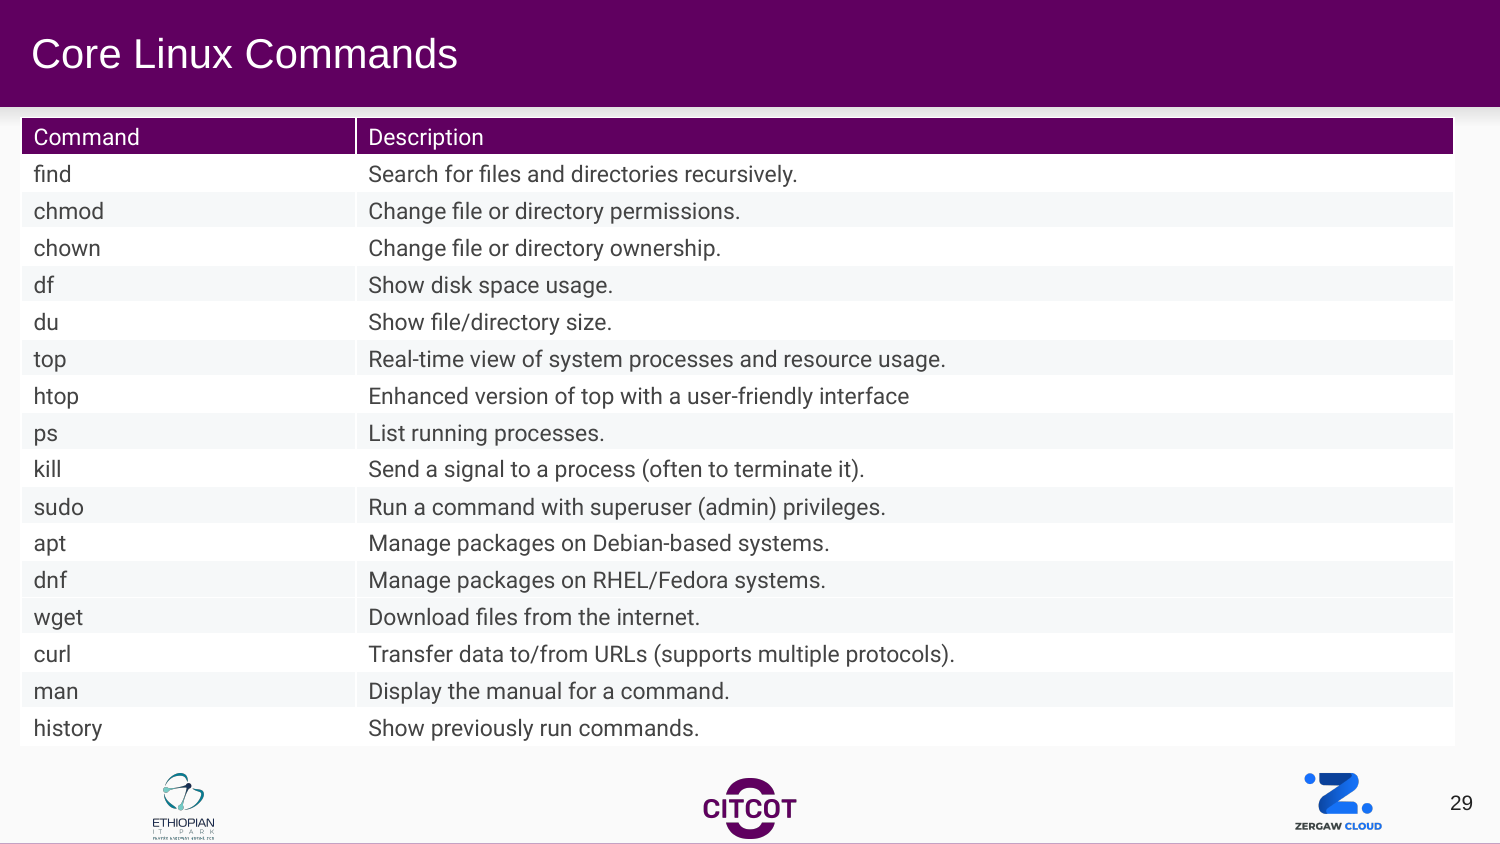

# Core Linux Commands
| Command | Description |
| --- | --- |
| find | Search for files and directories recursively. |
| chmod | Change file or directory permissions. |
| chown | Change file or directory ownership. |
| df | Show disk space usage. |
| du | Show file/directory size. |
| top | Real-time view of system processes and resource usage. |
| htop | Enhanced version of top with a user-friendly interface |
| ps | List running processes. |
| kill | Send a signal to a process (often to terminate it). |
| sudo | Run a command with superuser (admin) privileges. |
| apt | Manage packages on Debian-based systems. |
| dnf | Manage packages on RHEL/Fedora systems. |
| wget | Download files from the internet. |
| curl | Transfer data to/from URLs (supports multiple protocols). |
| man | Display the manual for a command. |
| history | Show previously run commands. |
29